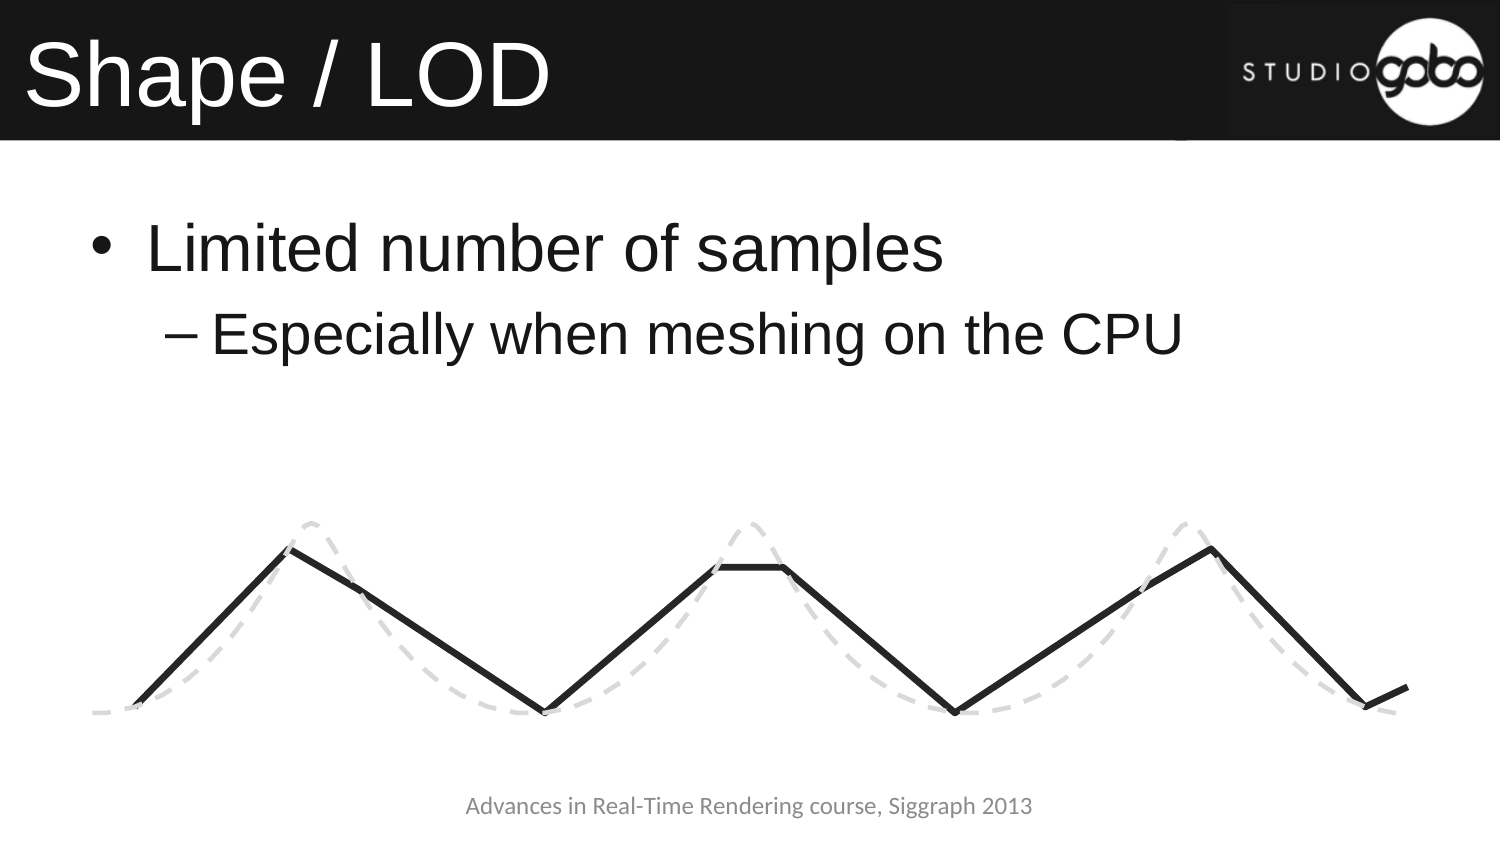

# Shape / LOD
Limited number of samples
Especially when meshing on the CPU

### Chart

| Category |  |  |
|---|---|---|
Advances in Real-Time Rendering course, Siggraph 2013